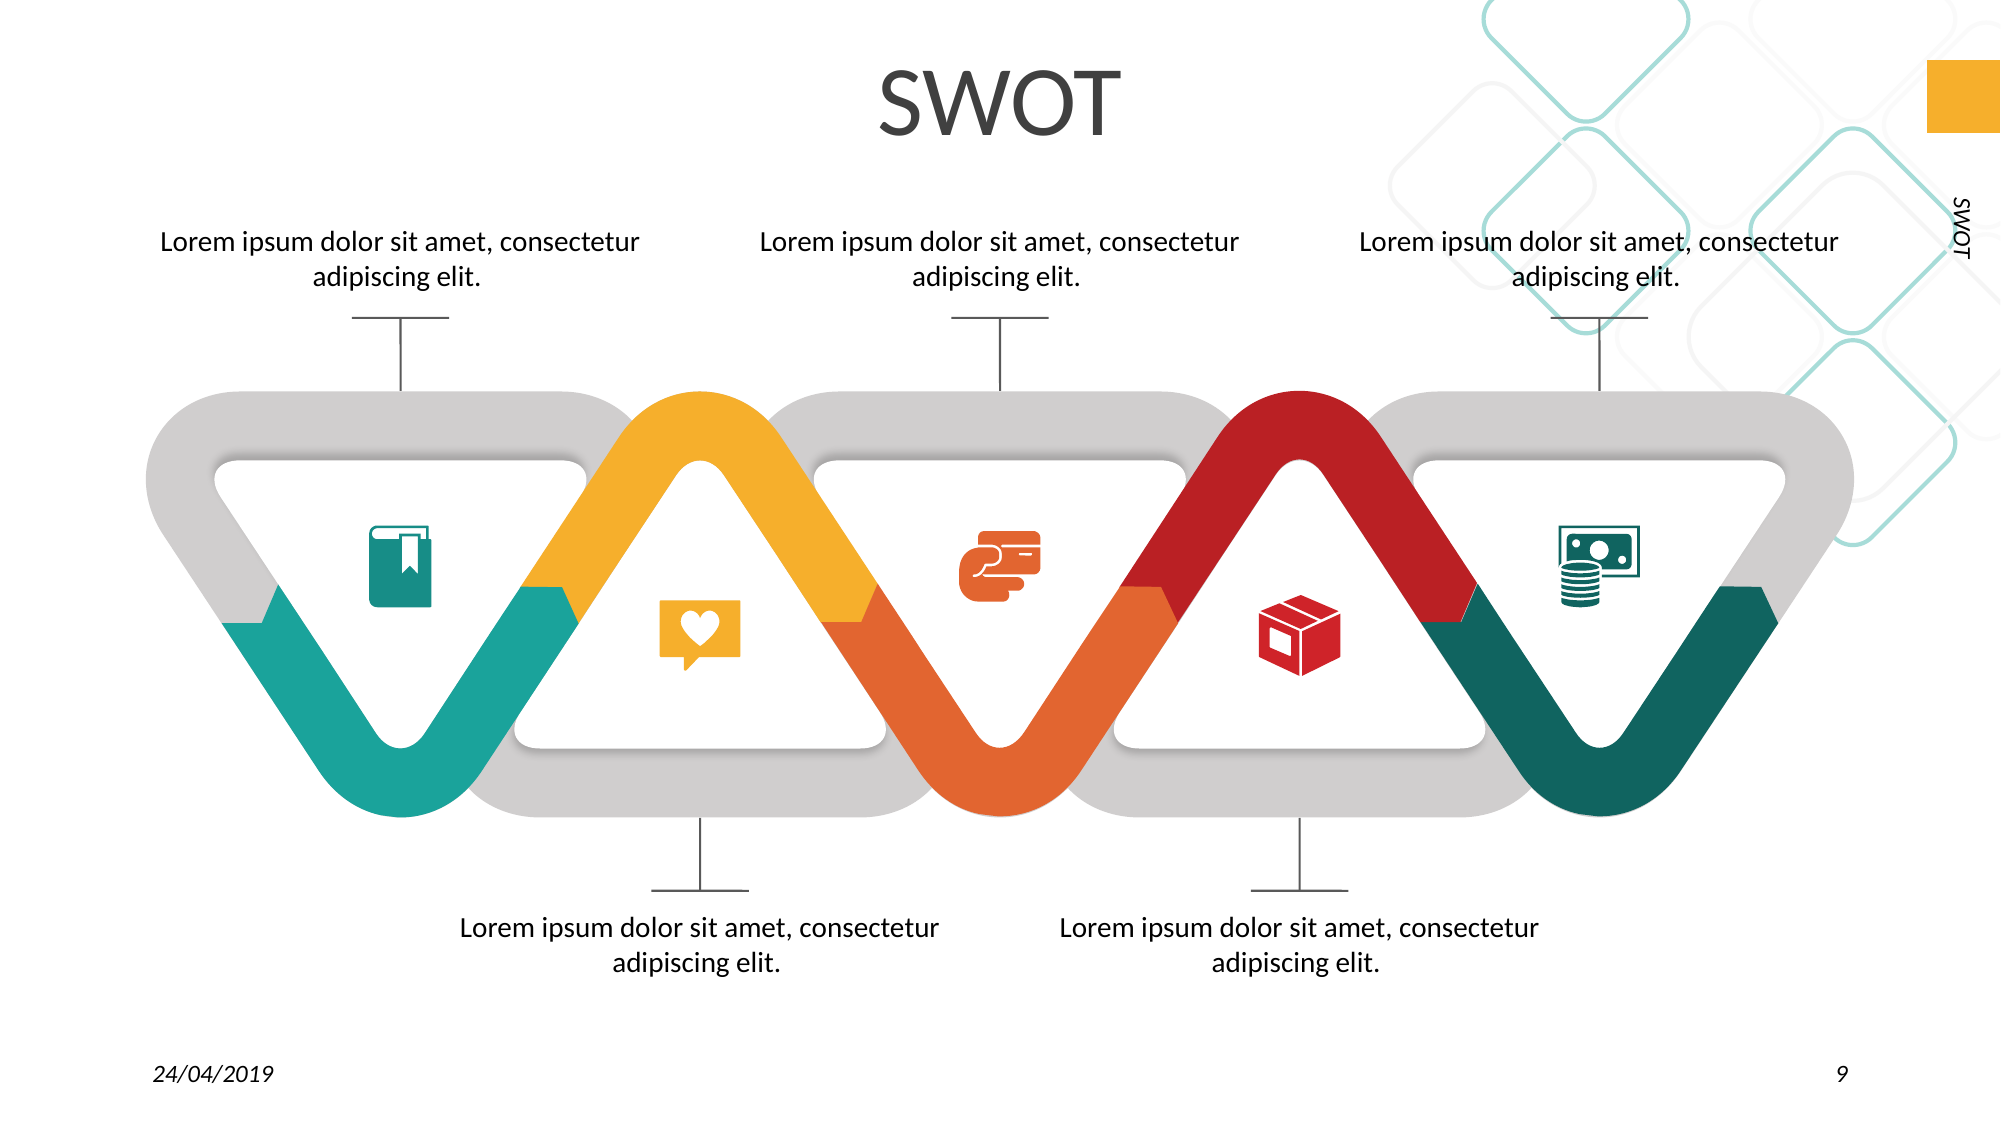

SWOT
Lorem ipsum dolor sit amet, consectetur adipiscing elit.
Lorem ipsum dolor sit amet, consectetur adipiscing elit.
Lorem ipsum dolor sit amet, consectetur adipiscing elit.

SWOT

Lorem ipsum dolor sit amet, consectetur adipiscing elit.
Lorem ipsum dolor sit amet, consectetur adipiscing elit.
24/04/2019
9